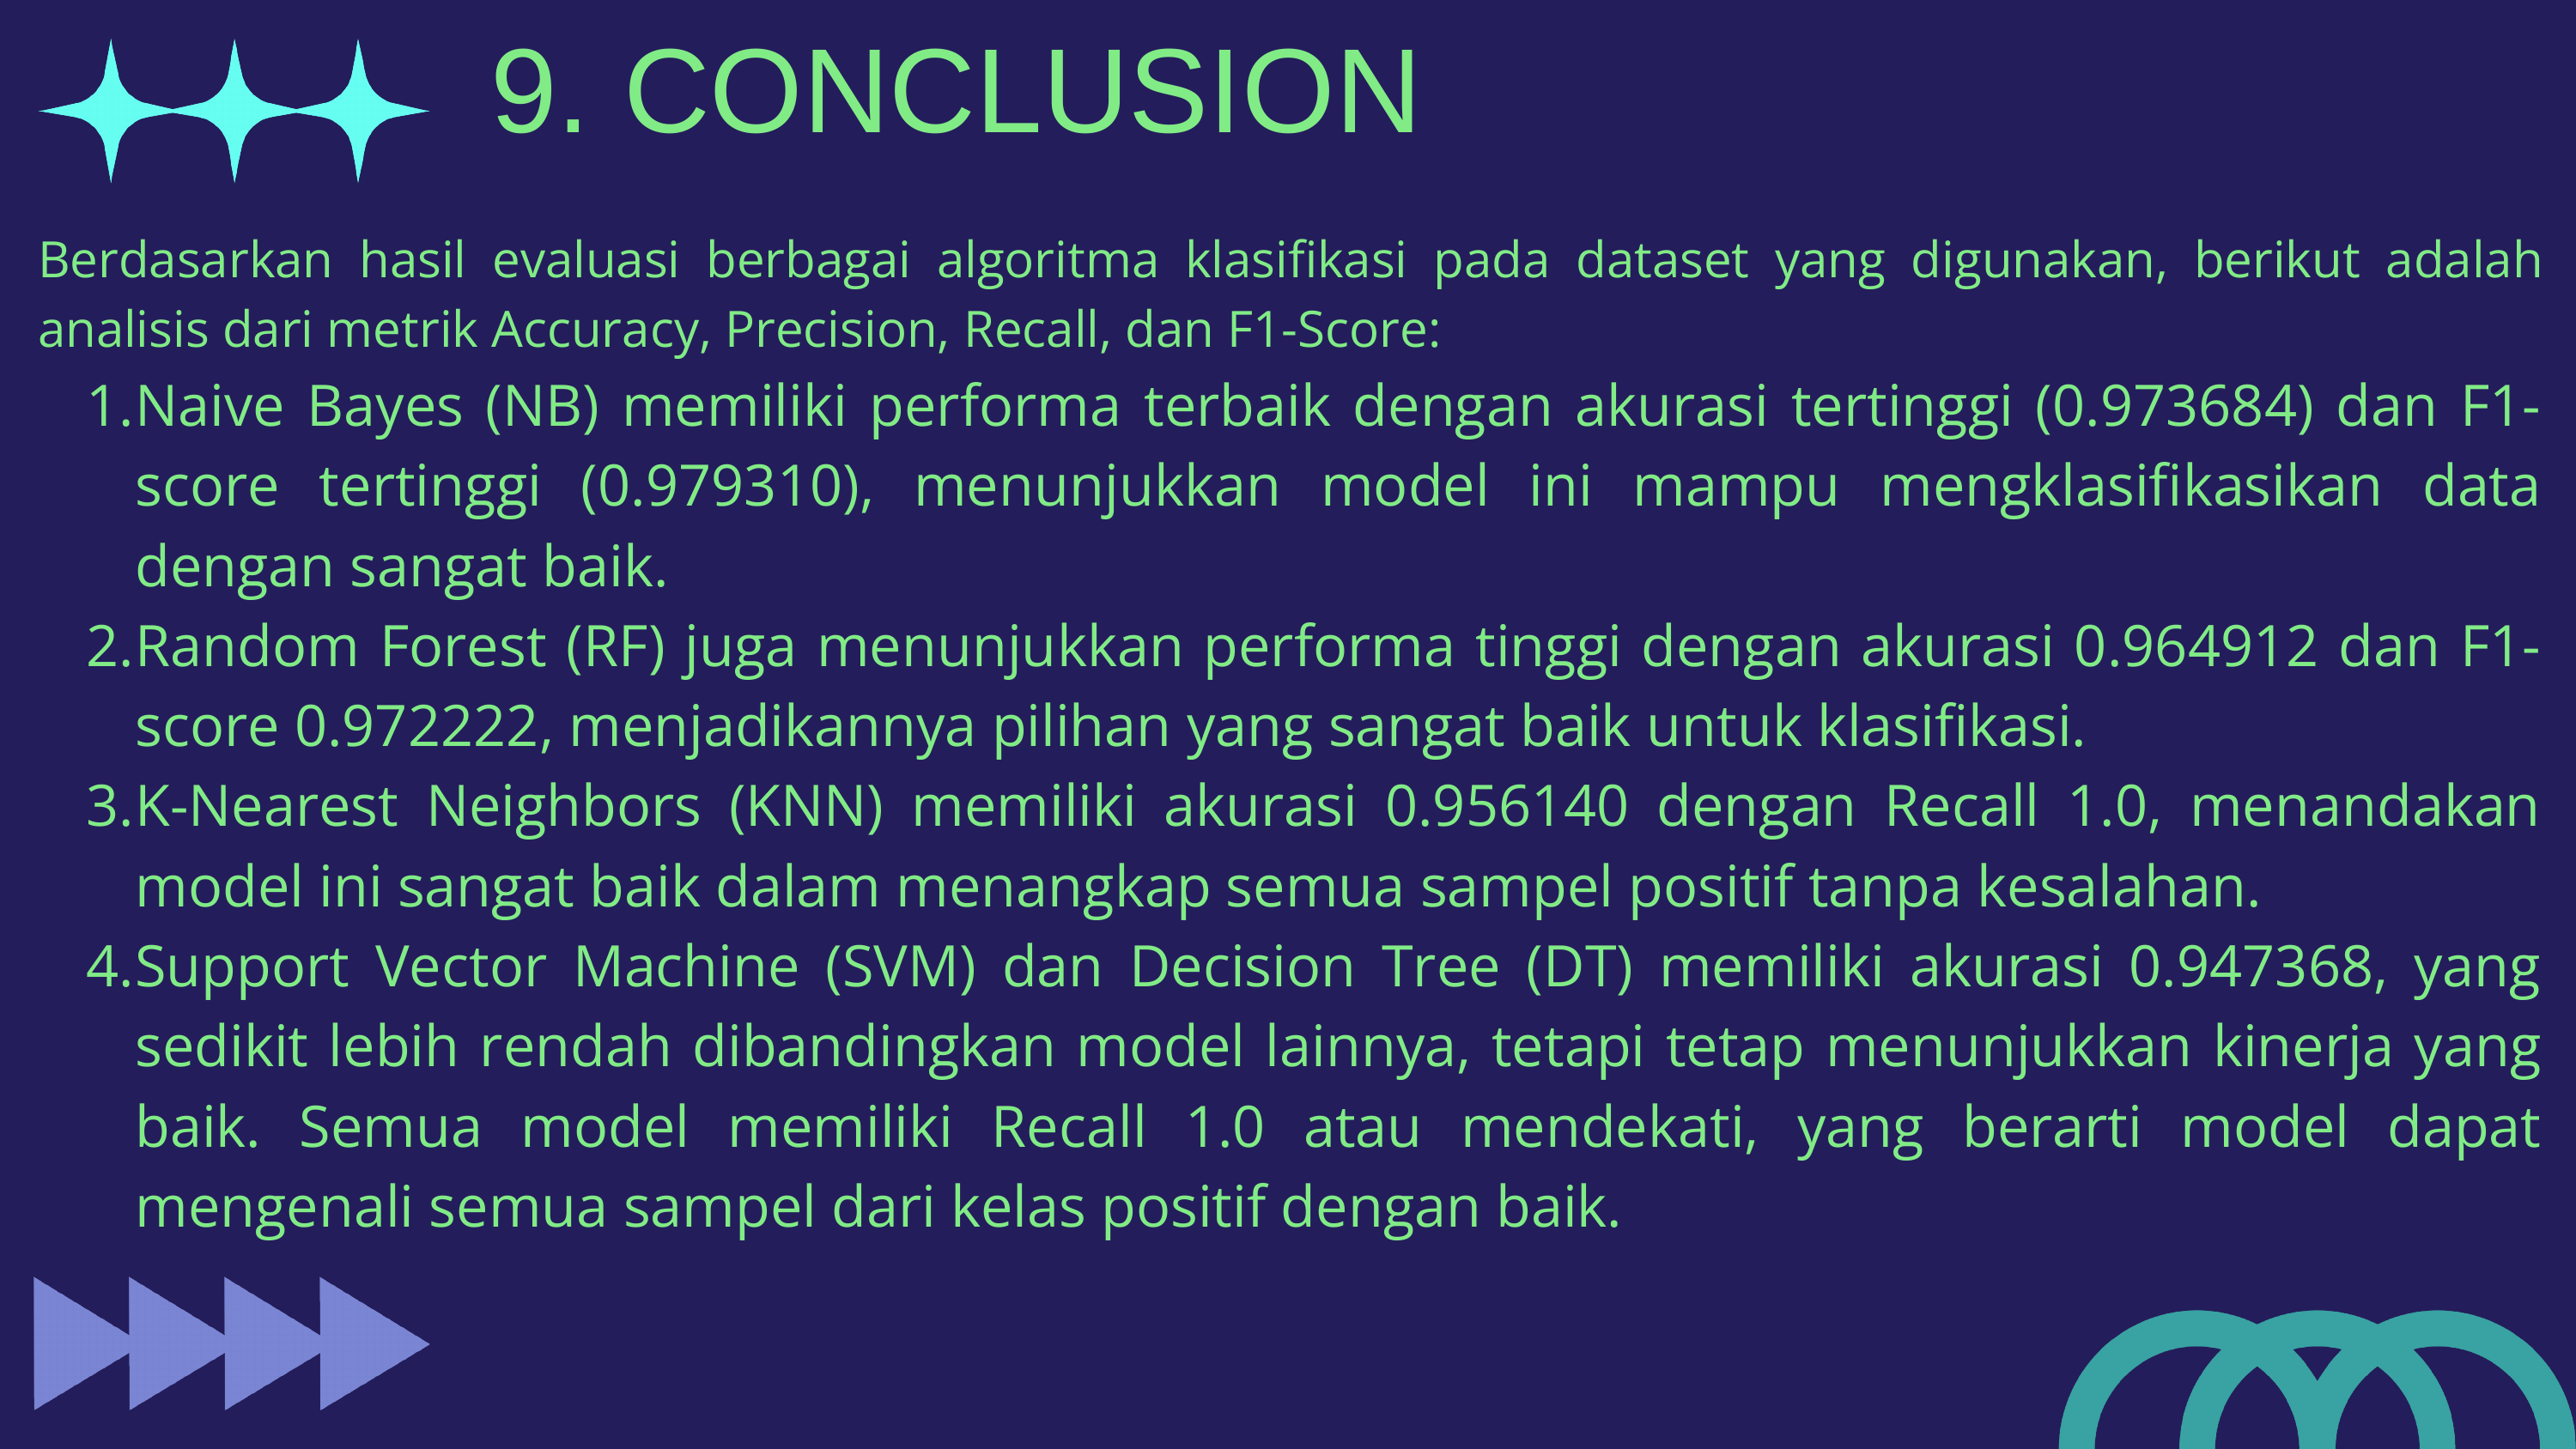

9. CONCLUSION
Berdasarkan hasil evaluasi berbagai algoritma klasifikasi pada dataset yang digunakan, berikut adalah analisis dari metrik Accuracy, Precision, Recall, dan F1-Score:
Naive Bayes (NB) memiliki performa terbaik dengan akurasi tertinggi (0.973684) dan F1-score tertinggi (0.979310), menunjukkan model ini mampu mengklasifikasikan data dengan sangat baik.
Random Forest (RF) juga menunjukkan performa tinggi dengan akurasi 0.964912 dan F1-score 0.972222, menjadikannya pilihan yang sangat baik untuk klasifikasi.
K-Nearest Neighbors (KNN) memiliki akurasi 0.956140 dengan Recall 1.0, menandakan model ini sangat baik dalam menangkap semua sampel positif tanpa kesalahan.
Support Vector Machine (SVM) dan Decision Tree (DT) memiliki akurasi 0.947368, yang sedikit lebih rendah dibandingkan model lainnya, tetapi tetap menunjukkan kinerja yang baik. Semua model memiliki Recall 1.0 atau mendekati, yang berarti model dapat mengenali semua sampel dari kelas positif dengan baik.